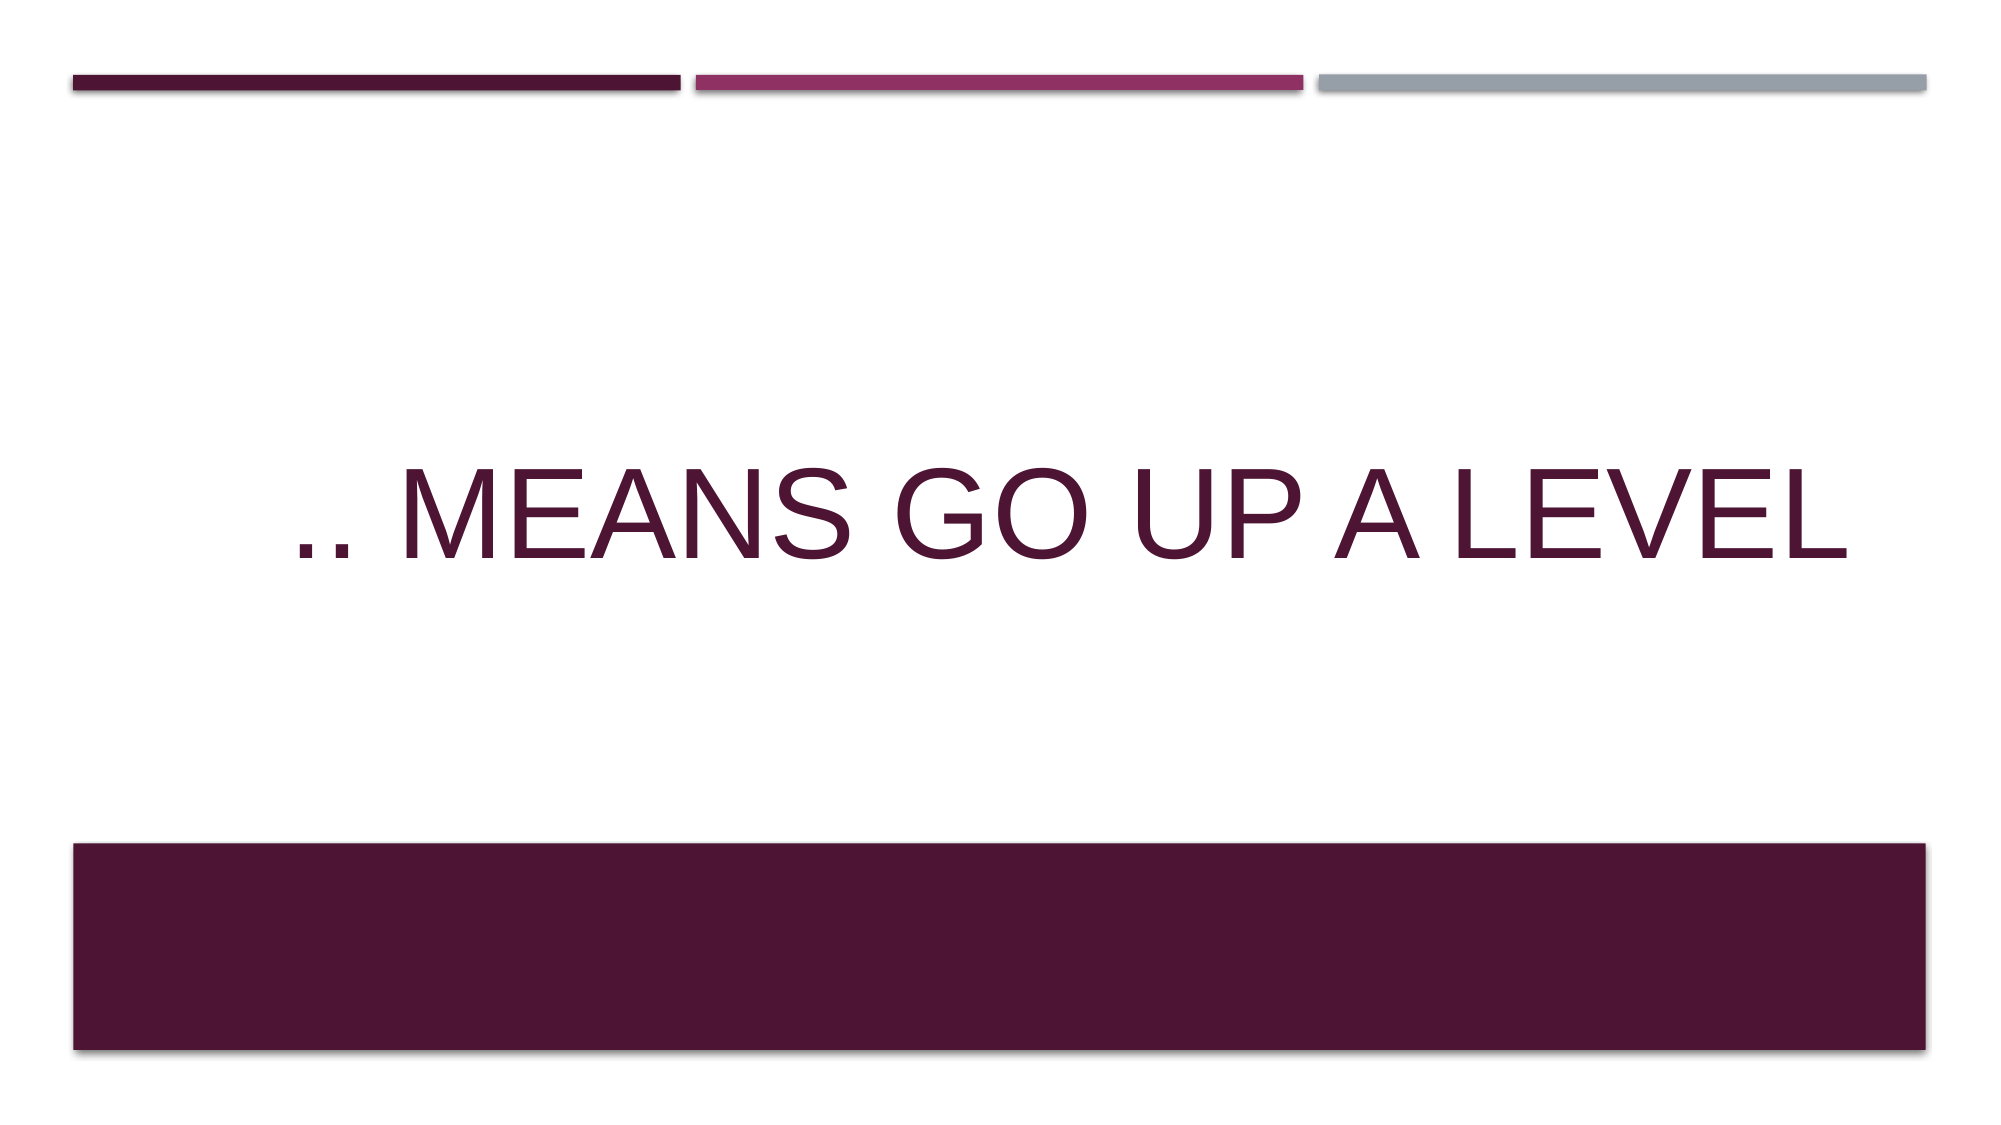

# .. means go up a level